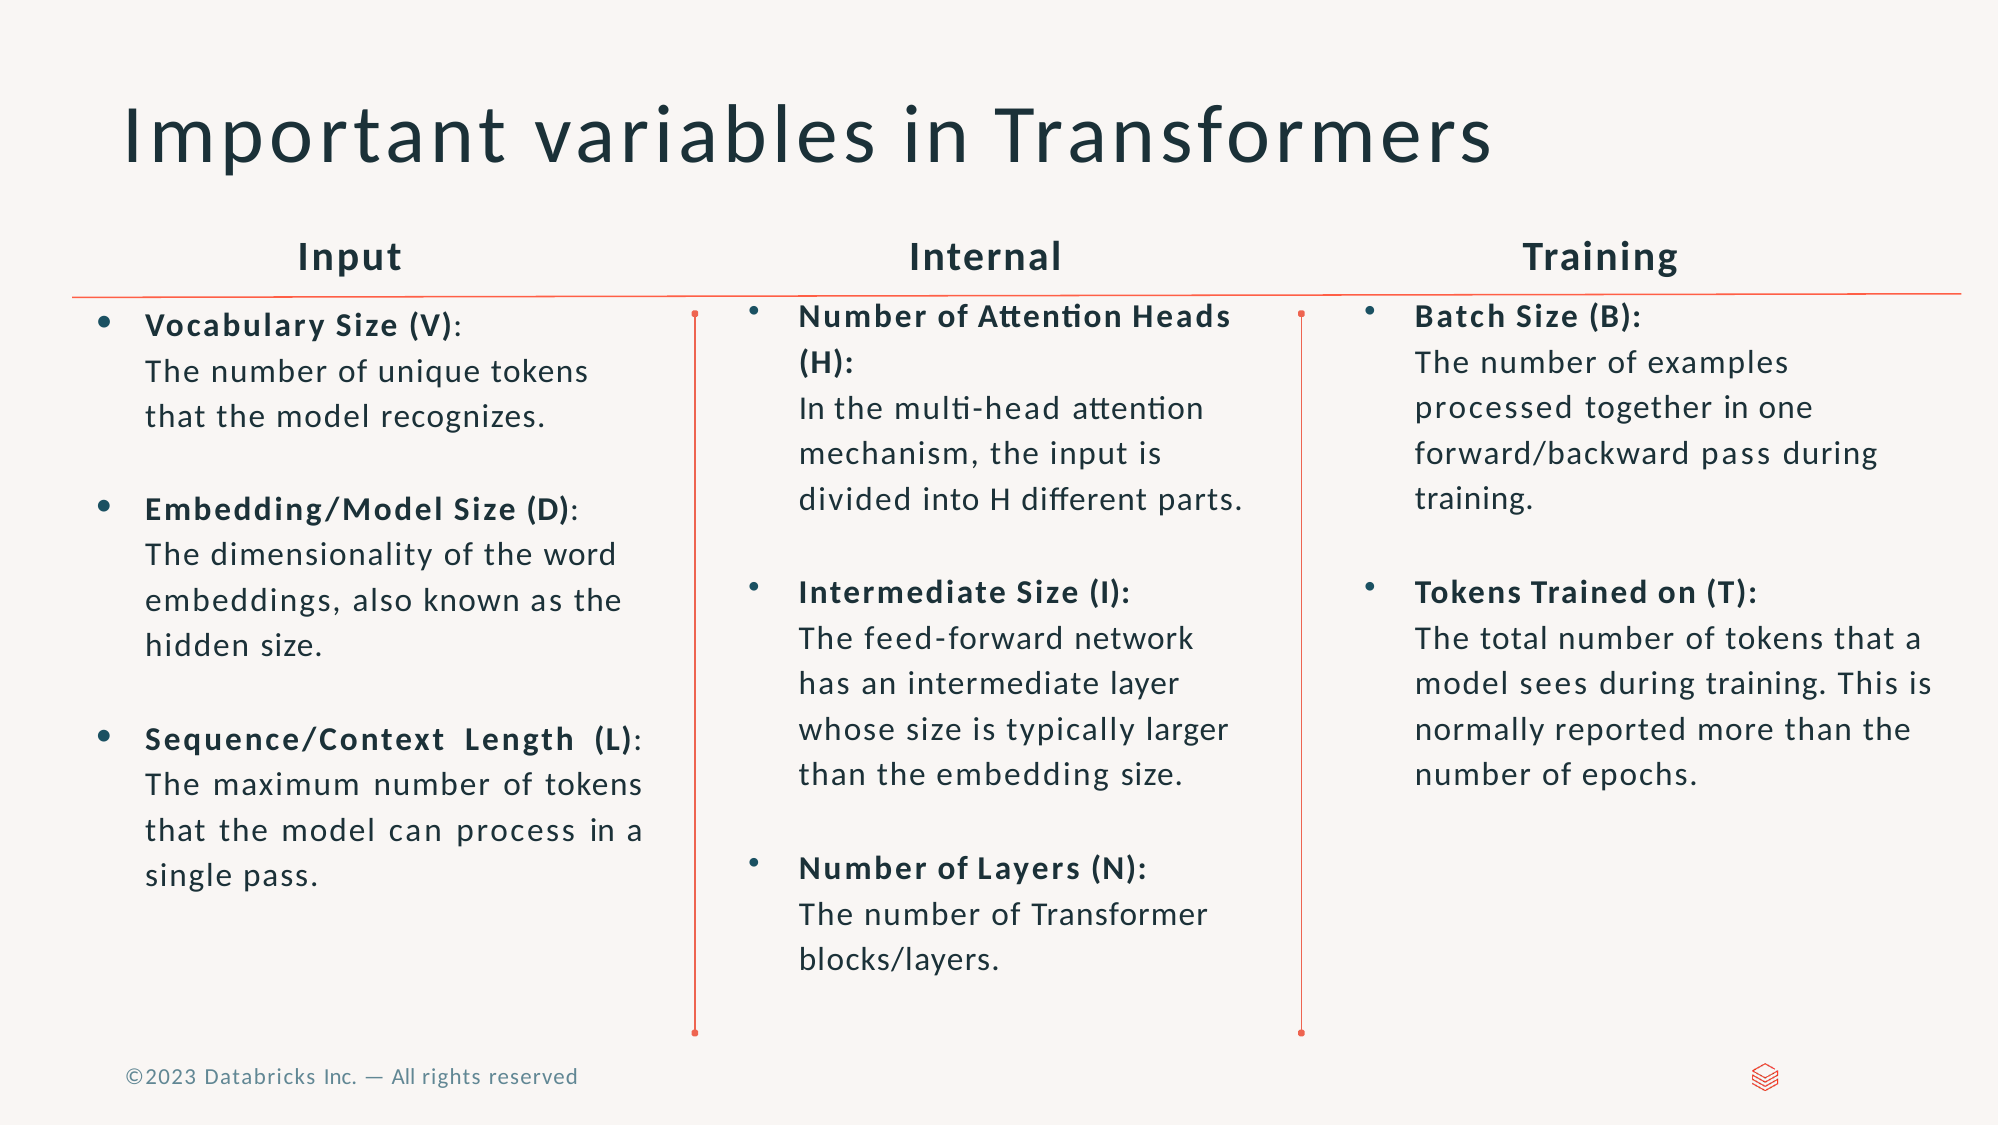

# Important variables in Transformers
Training
Batch Size (B):
Internal
Number of Attention Heads
Input

Vocabulary Size (V):
The number of unique tokens that the model recognizes.

(H):
In the multi-head attention mechanism, the input is divided into H different parts.
The number of examples processed together in one forward/backward pass during training.
Embedding/Model Size (D): The dimensionality of the word embeddings, also known as the hidden size.
Intermediate Size (I):
The feed-forward network has an intermediate layer whose size is typically larger than the embedding size.
Tokens Trained on (T):
The total number of tokens that a model sees during training. This is normally reported more than the number of epochs.
Sequence/Context Length (L): The maximum number of tokens that the model can process in a single pass.
Number of Layers (N):
The number of Transformer blocks/layers.
©2023 Databricks Inc. — All rights reserved